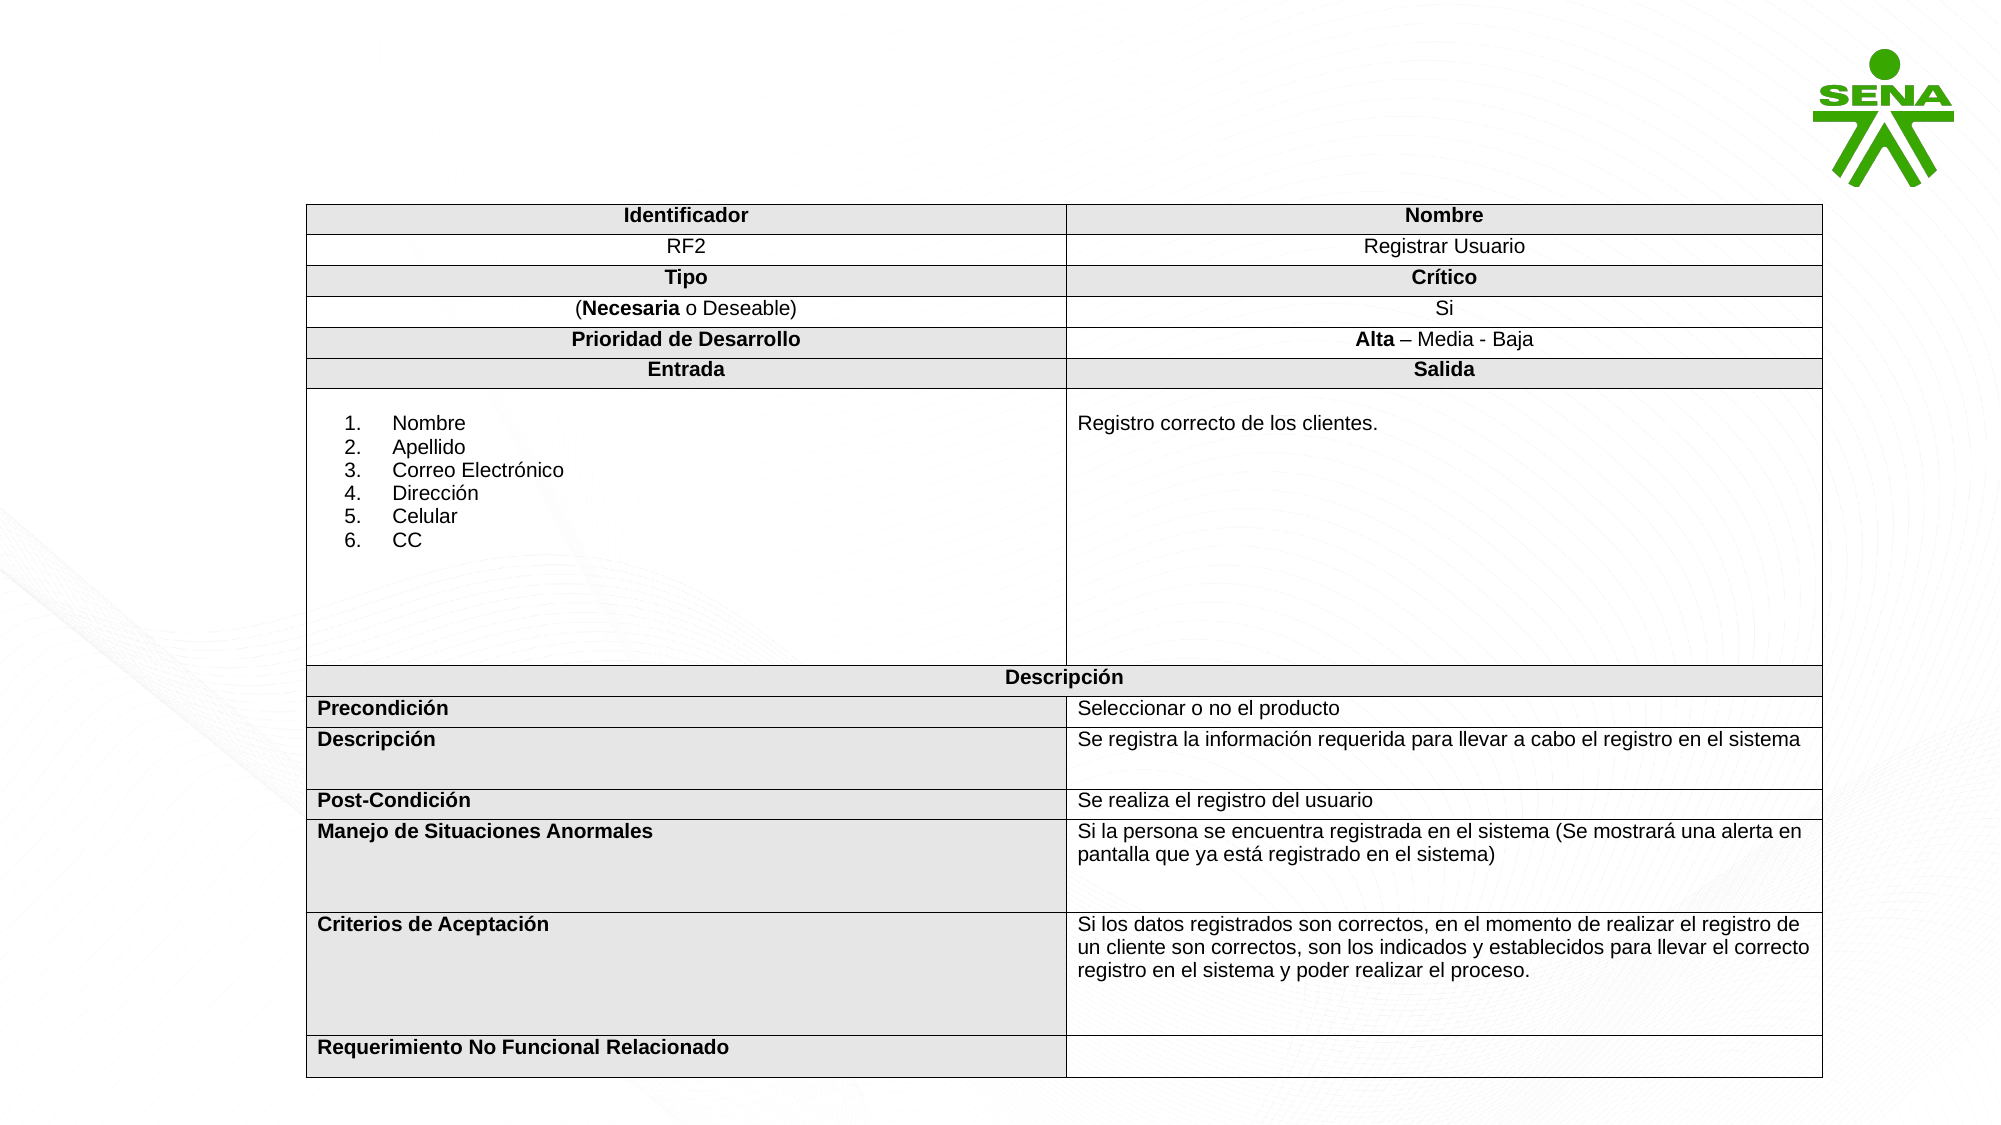

| Identificador | Nombre |
| --- | --- |
| RF2 | Registrar Usuario |
| Tipo | Crítico |
| (Necesaria o Deseable) | Si |
| Prioridad de Desarrollo | Alta – Media - Baja |
| Entrada | Salida |
| Nombre Apellido Correo Electrónico Dirección Celular CC | Registro correcto de los clientes. |
| Descripción |  |
| Precondición | Seleccionar o no el producto |
| Descripción | Se registra la información requerida para llevar a cabo el registro en el sistema |
| Post-Condición | Se realiza el registro del usuario |
| Manejo de Situaciones Anormales | Si la persona se encuentra registrada en el sistema (Se mostrará una alerta en pantalla que ya está registrado en el sistema) |
| Criterios de Aceptación | Si los datos registrados son correctos, en el momento de realizar el registro de un cliente son correctos, son los indicados y establecidos para llevar el correcto registro en el sistema y poder realizar el proceso. |
| Requerimiento No Funcional Relacionado |  |